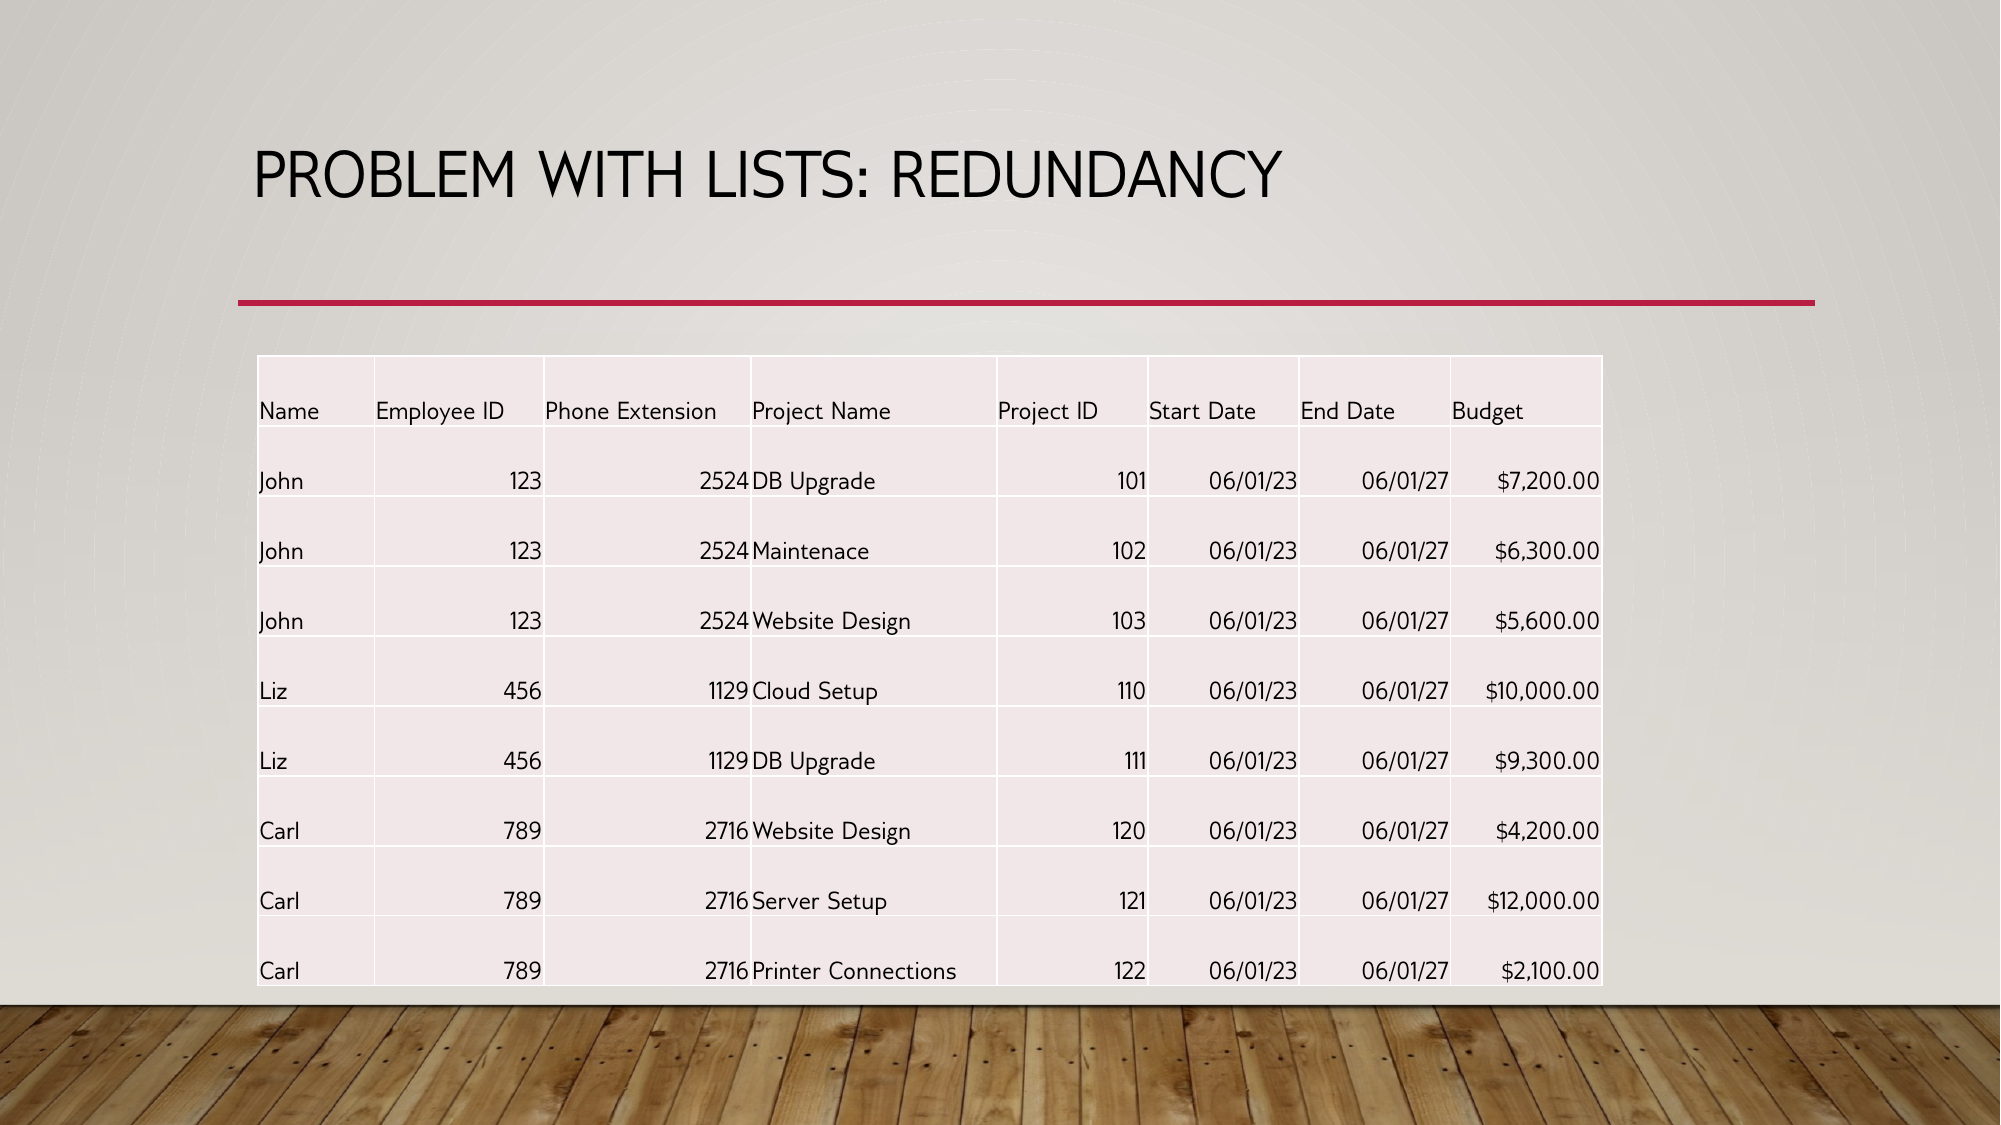

# Problem with Lists: Redundancy
| Name | Employee ID | Phone Extension | Project Name | Project ID | Start Date | End Date | Budget |
| --- | --- | --- | --- | --- | --- | --- | --- |
| John | 123 | 2524 | DB Upgrade | 101 | 06/01/23 | 06/01/27 | $7,200.00 |
| John | 123 | 2524 | Maintenace | 102 | 06/01/23 | 06/01/27 | $6,300.00 |
| John | 123 | 2524 | Website Design | 103 | 06/01/23 | 06/01/27 | $5,600.00 |
| Liz | 456 | 1129 | Cloud Setup | 110 | 06/01/23 | 06/01/27 | $10,000.00 |
| Liz | 456 | 1129 | DB Upgrade | 111 | 06/01/23 | 06/01/27 | $9,300.00 |
| Carl | 789 | 2716 | Website Design | 120 | 06/01/23 | 06/01/27 | $4,200.00 |
| Carl | 789 | 2716 | Server Setup | 121 | 06/01/23 | 06/01/27 | $12,000.00 |
| Carl | 789 | 2716 | Printer Connections | 122 | 06/01/23 | 06/01/27 | $2,100.00 |